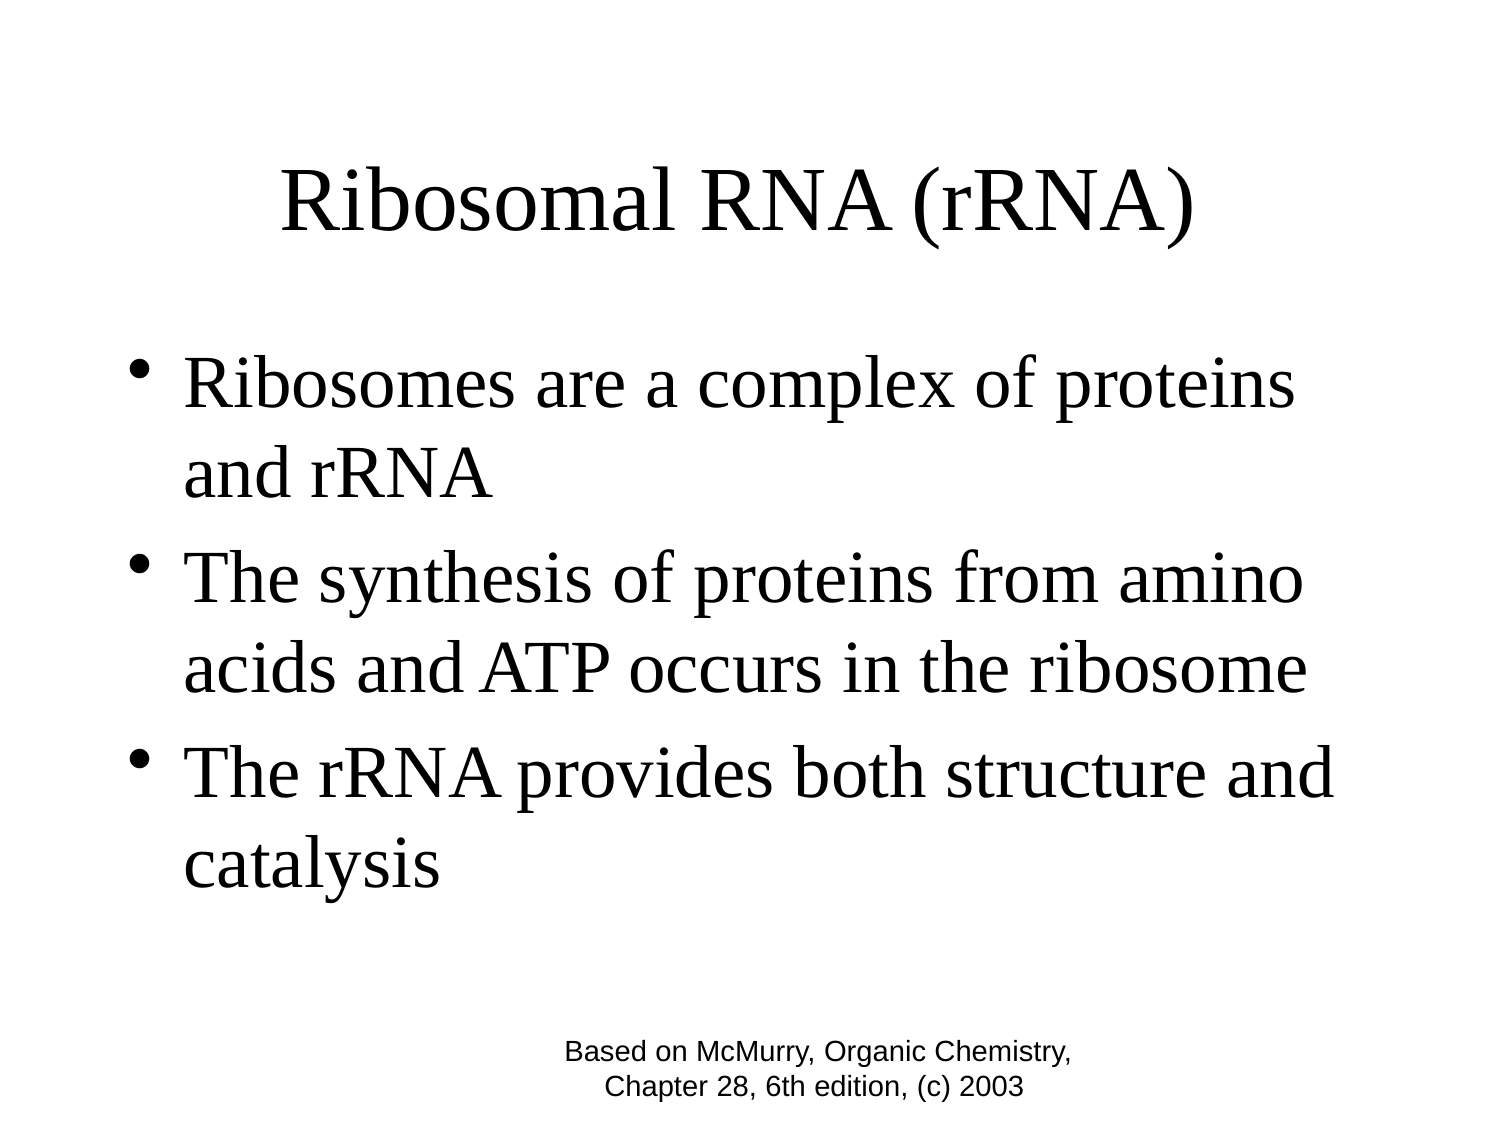

# Ribosomal RNA (rRNA)
Ribosomes are a complex of proteins and rRNA
The synthesis of proteins from amino acids and ATP occurs in the ribosome
The rRNA provides both structure and catalysis
Based on McMurry, Organic Chemistry, Chapter 28, 6th edition, (c) 2003